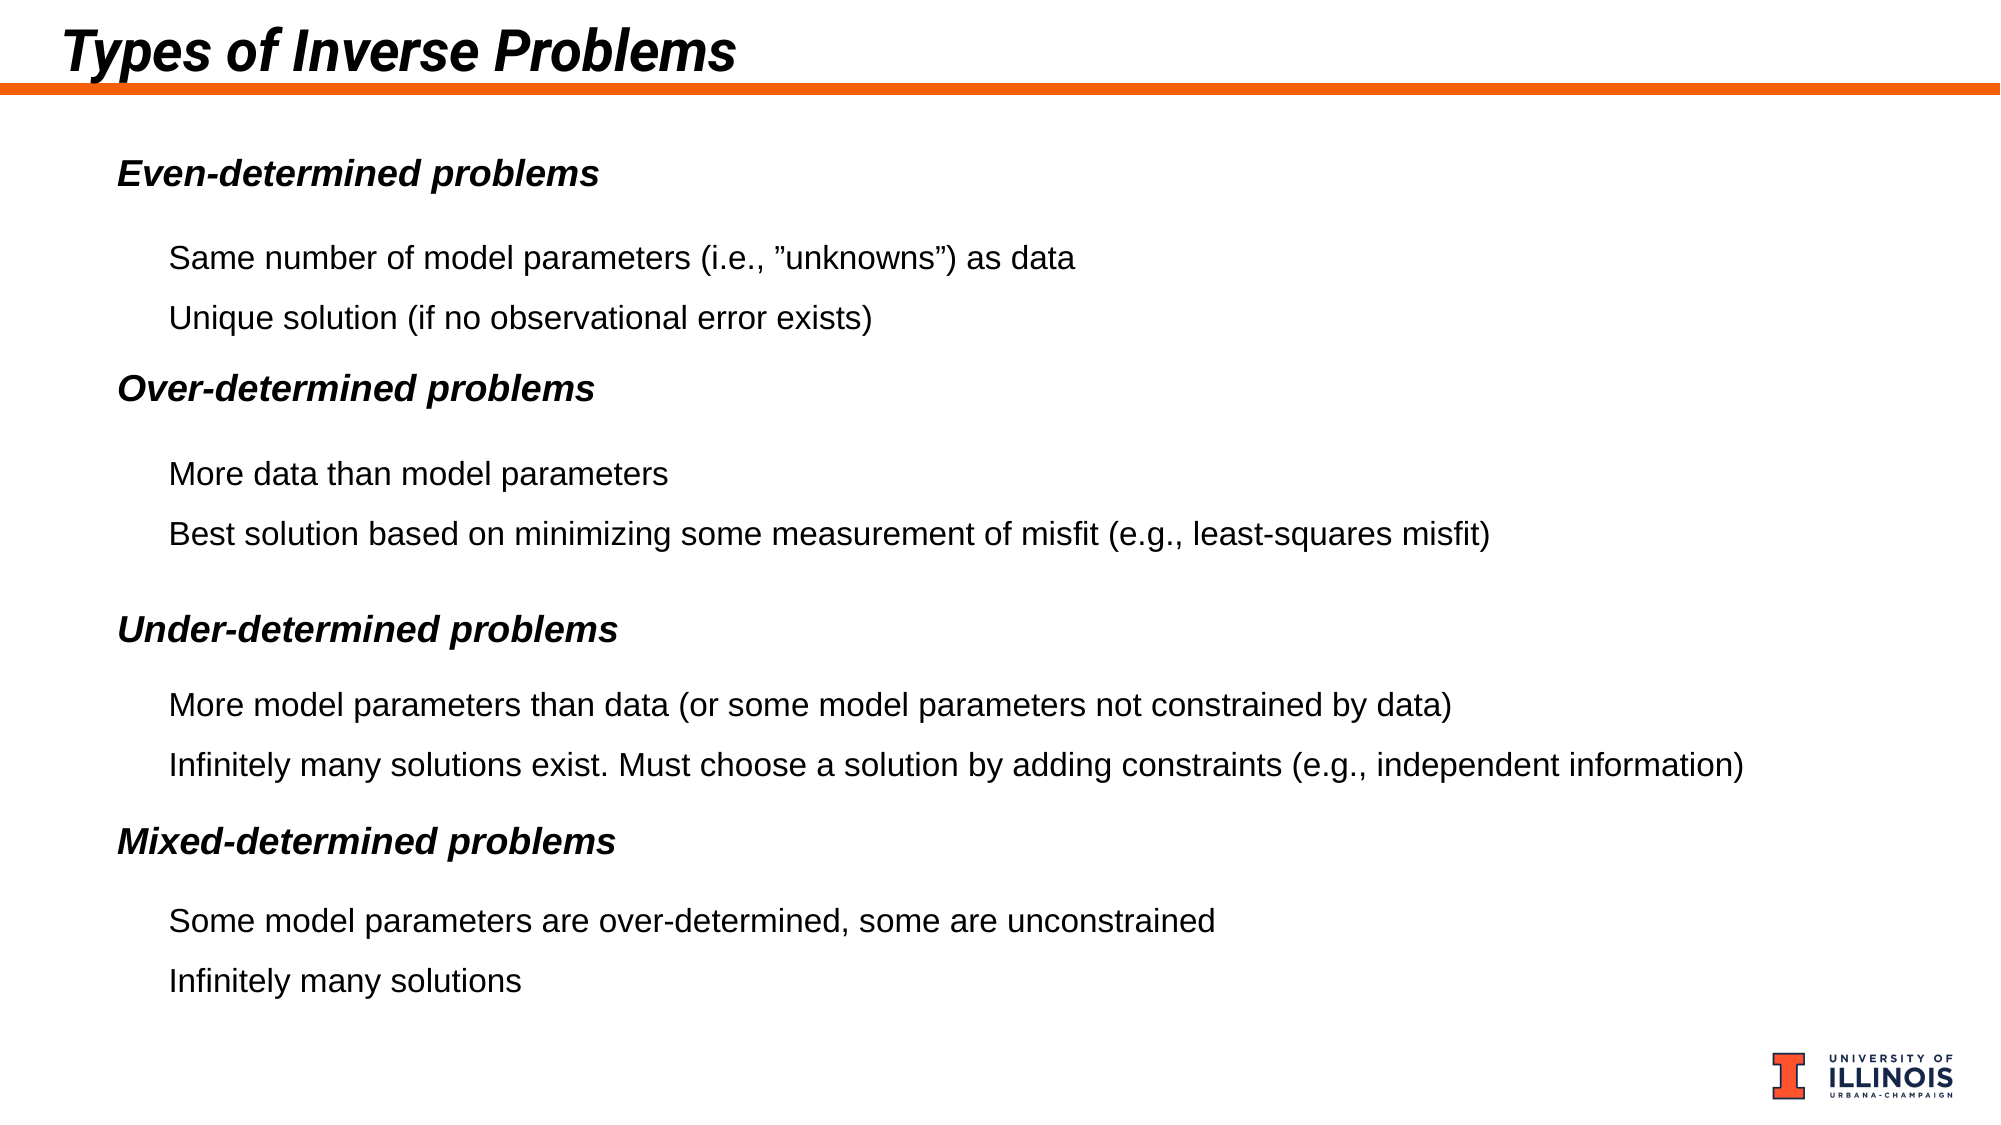

# Types of Inverse Problems
Even-determined problems
Same number of model parameters (i.e., ”unknowns”) as data
Unique solution (if no observational error exists)
Over-determined problems
More data than model parameters
Best solution based on minimizing some measurement of misfit (e.g., least-squares misfit)
Under-determined problems
More model parameters than data (or some model parameters not constrained by data)
Infinitely many solutions exist. Must choose a solution by adding constraints (e.g., independent information)
Mixed-determined problems
Some model parameters are over-determined, some are unconstrained
Infinitely many solutions